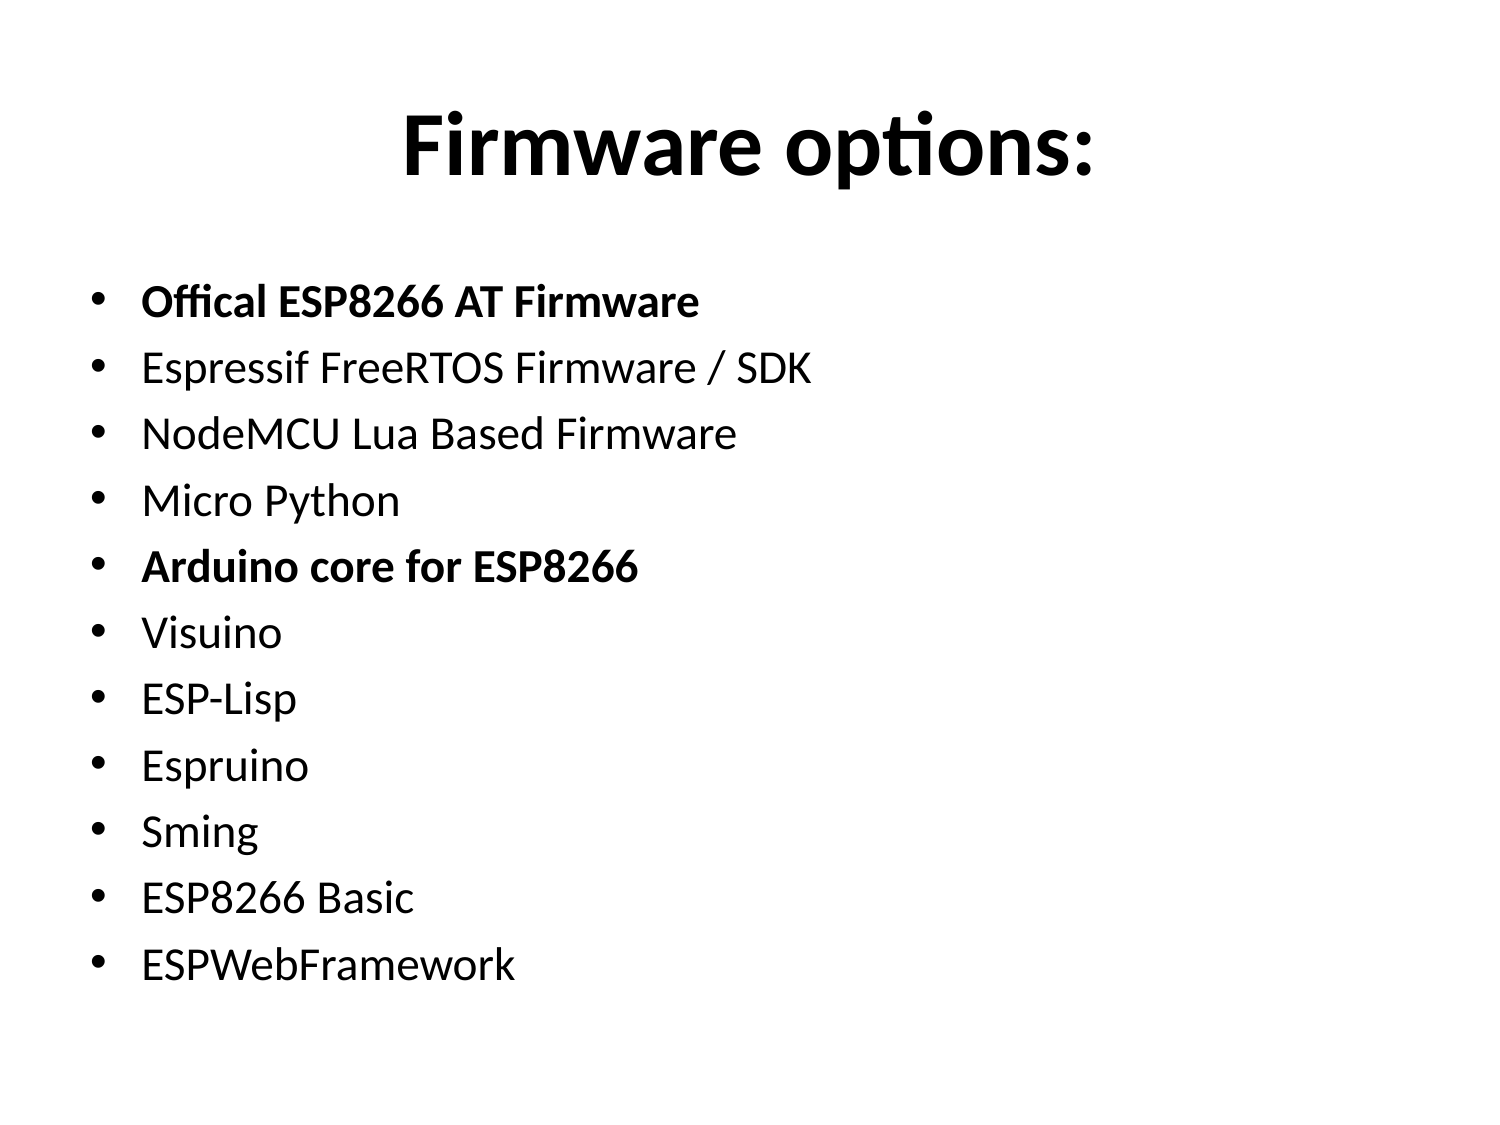

# Firmware options:
Offical ESP8266 AT Firmware
Espressif FreeRTOS Firmware / SDK
NodeMCU Lua Based Firmware
Micro Python
Arduino core for ESP8266
Visuino
ESP-Lisp
Espruino
Sming
ESP8266 Basic
ESPWebFramework